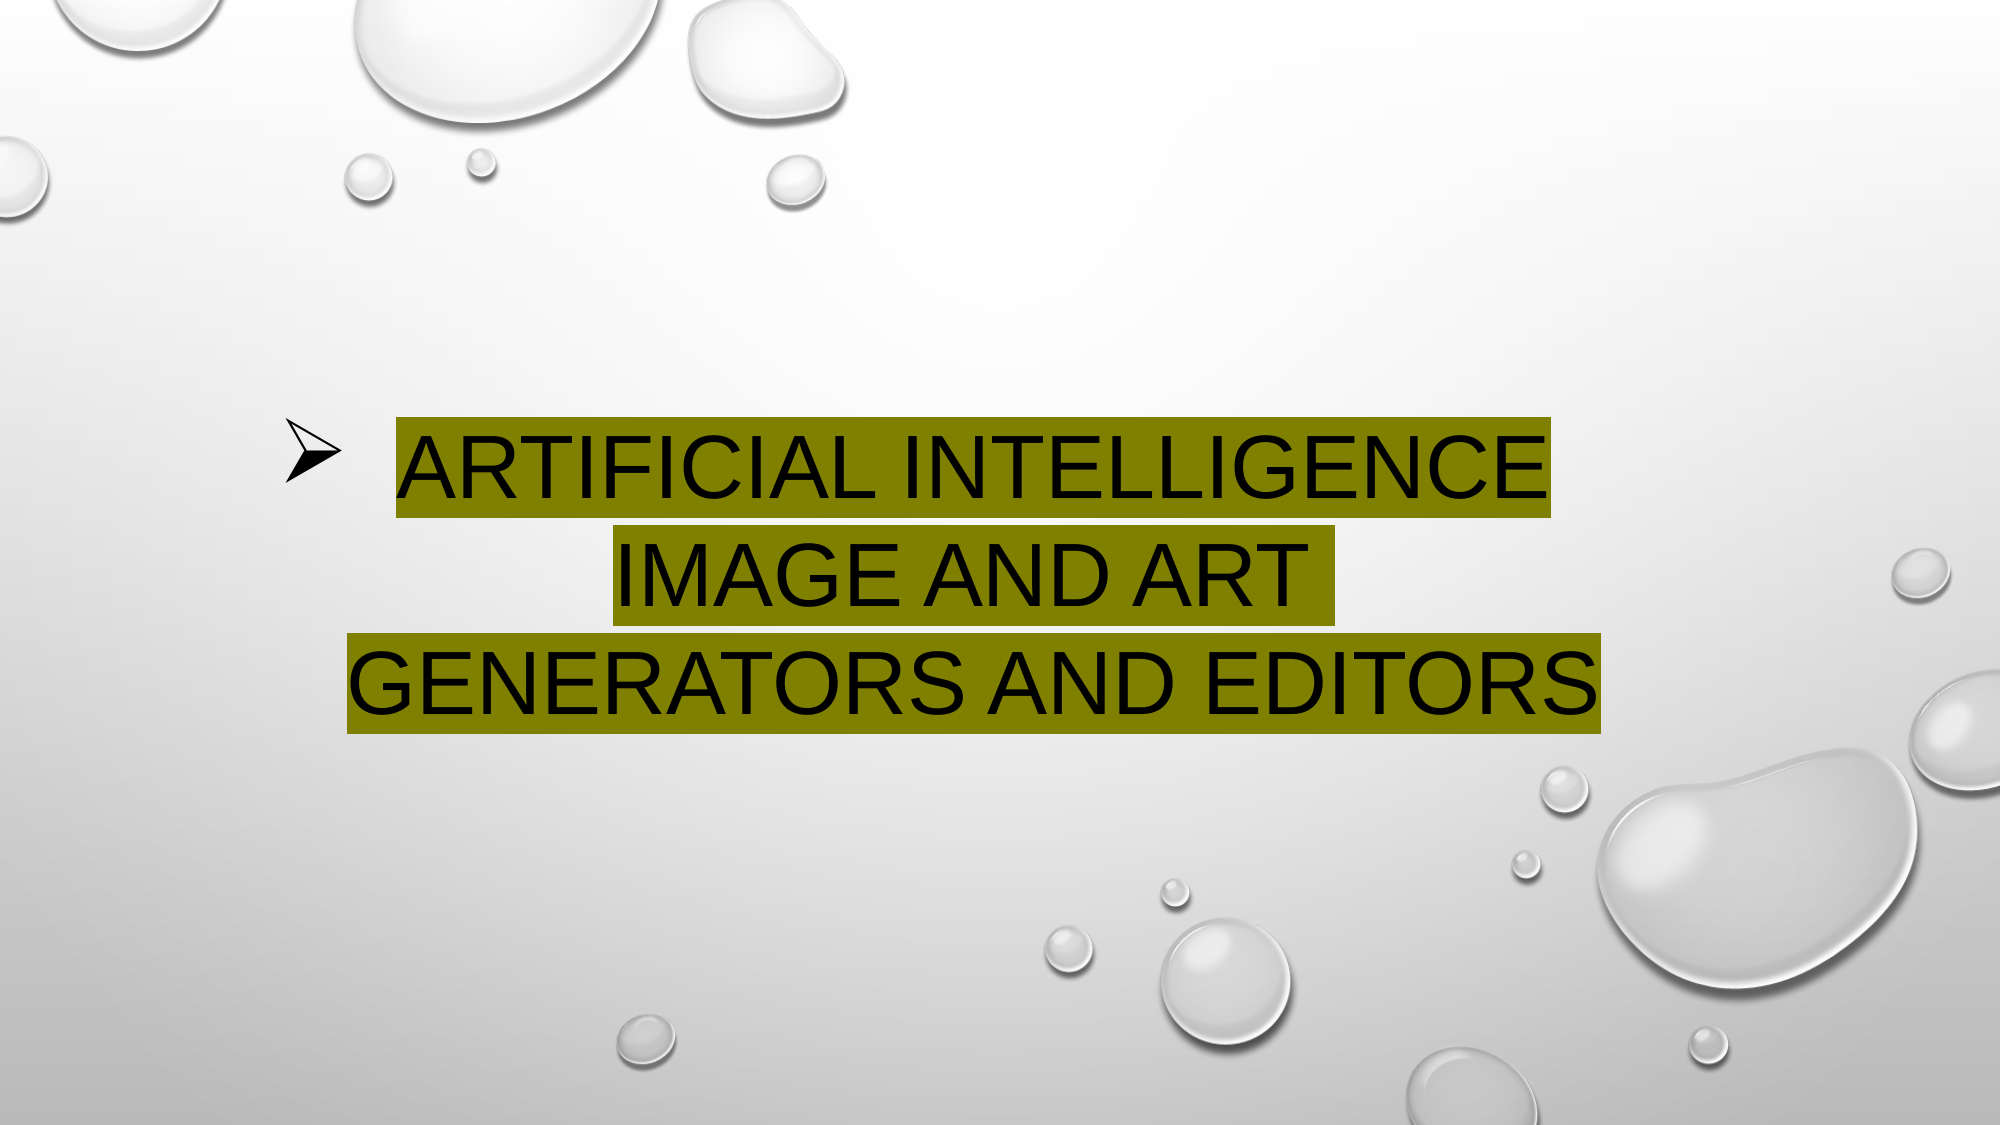

# ARTIFICIAL INTELLIGENCE IMAGE AND ART GENERATORS AND EDITORS